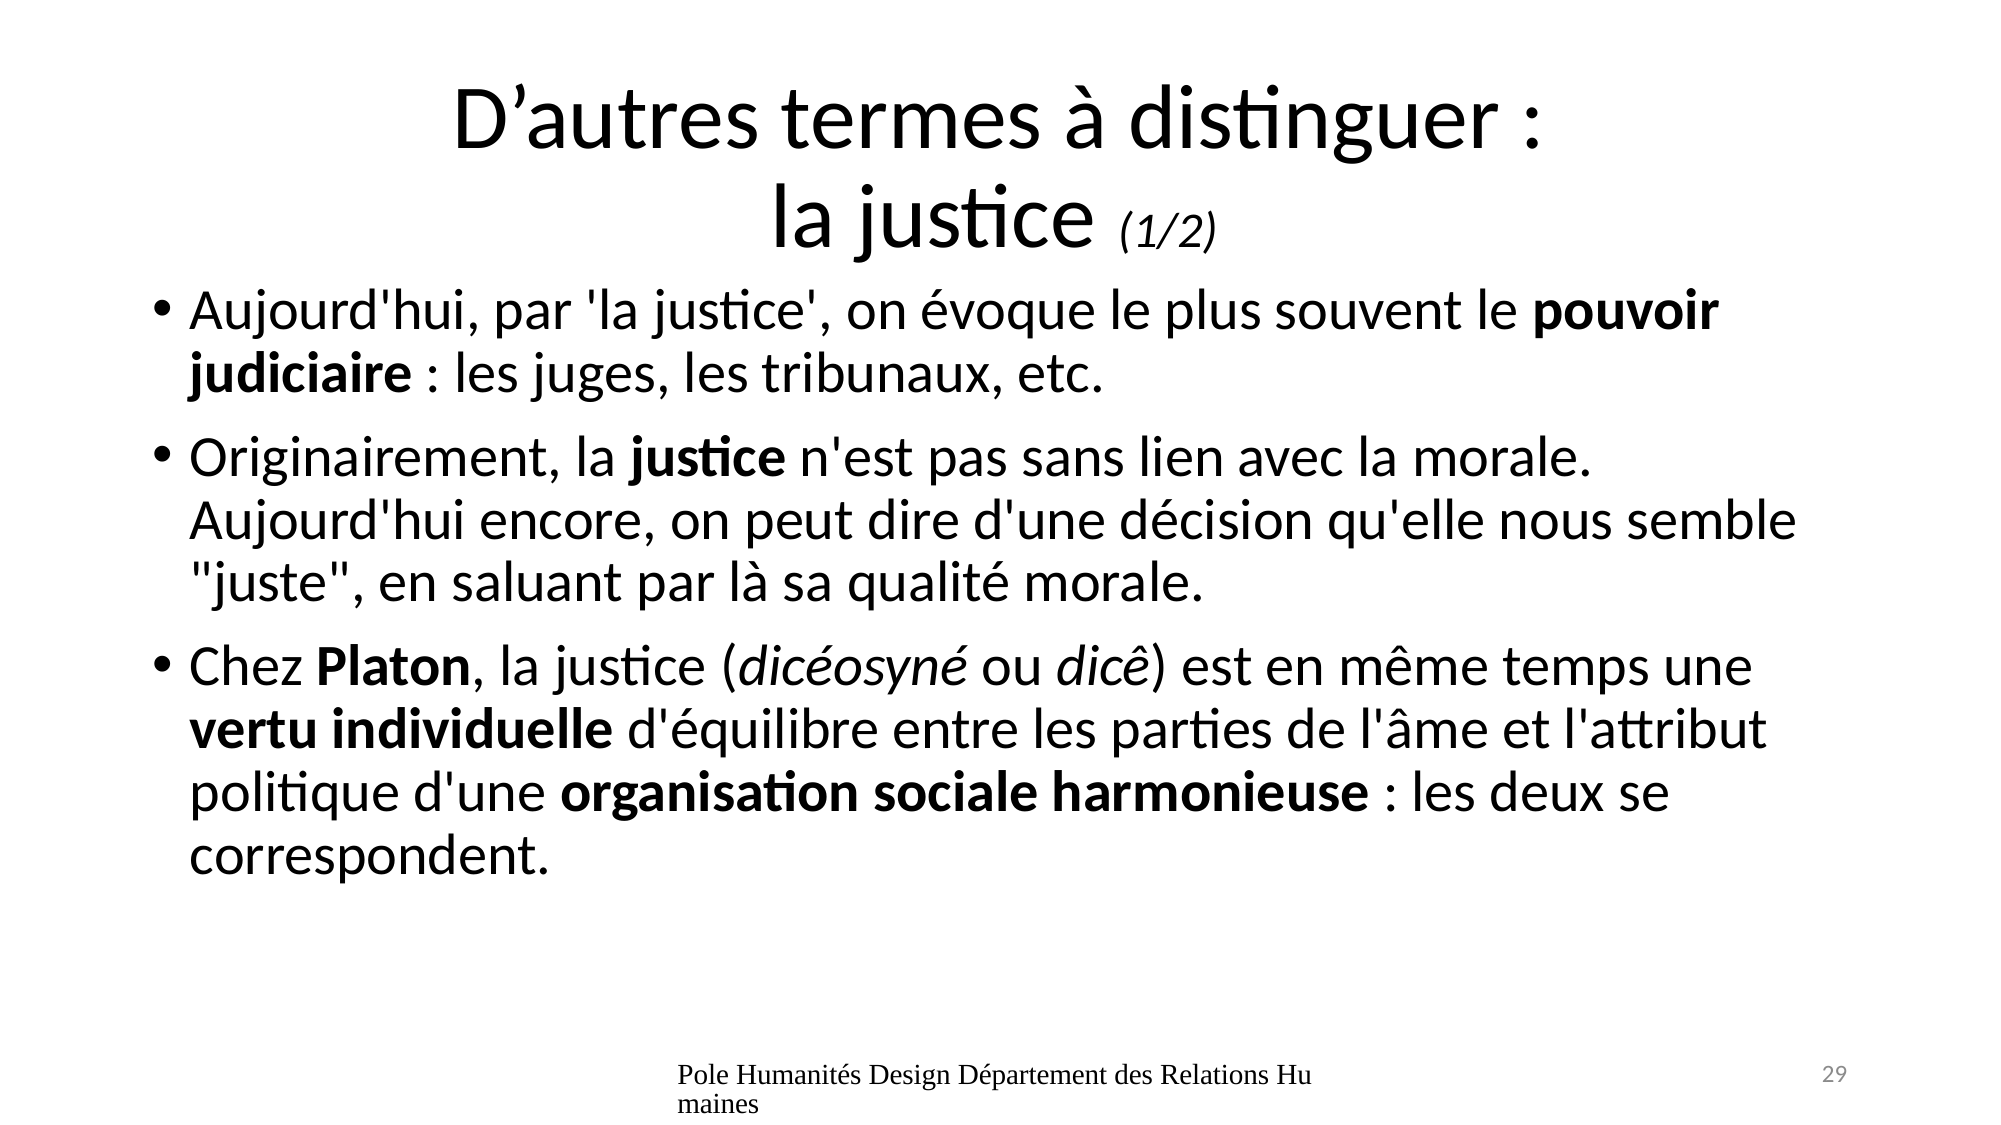

# D’autres termes à distinguer : la justice (1/2)
Aujourd'hui, par 'la justice', on évoque le plus souvent le pouvoir judiciaire : les juges, les tribunaux, etc.
Originairement, la justice n'est pas sans lien avec la morale. Aujourd'hui encore, on peut dire d'une décision qu'elle nous semble "juste", en saluant par là sa qualité morale.
Chez Platon, la justice (dicéosyné ou dicê) est en même temps une vertu individuelle d'équilibre entre les parties de l'âme et l'attribut politique d'une organisation sociale harmonieuse : les deux se correspondent.
Pole Humanités Design Département des Relations Humaines
29